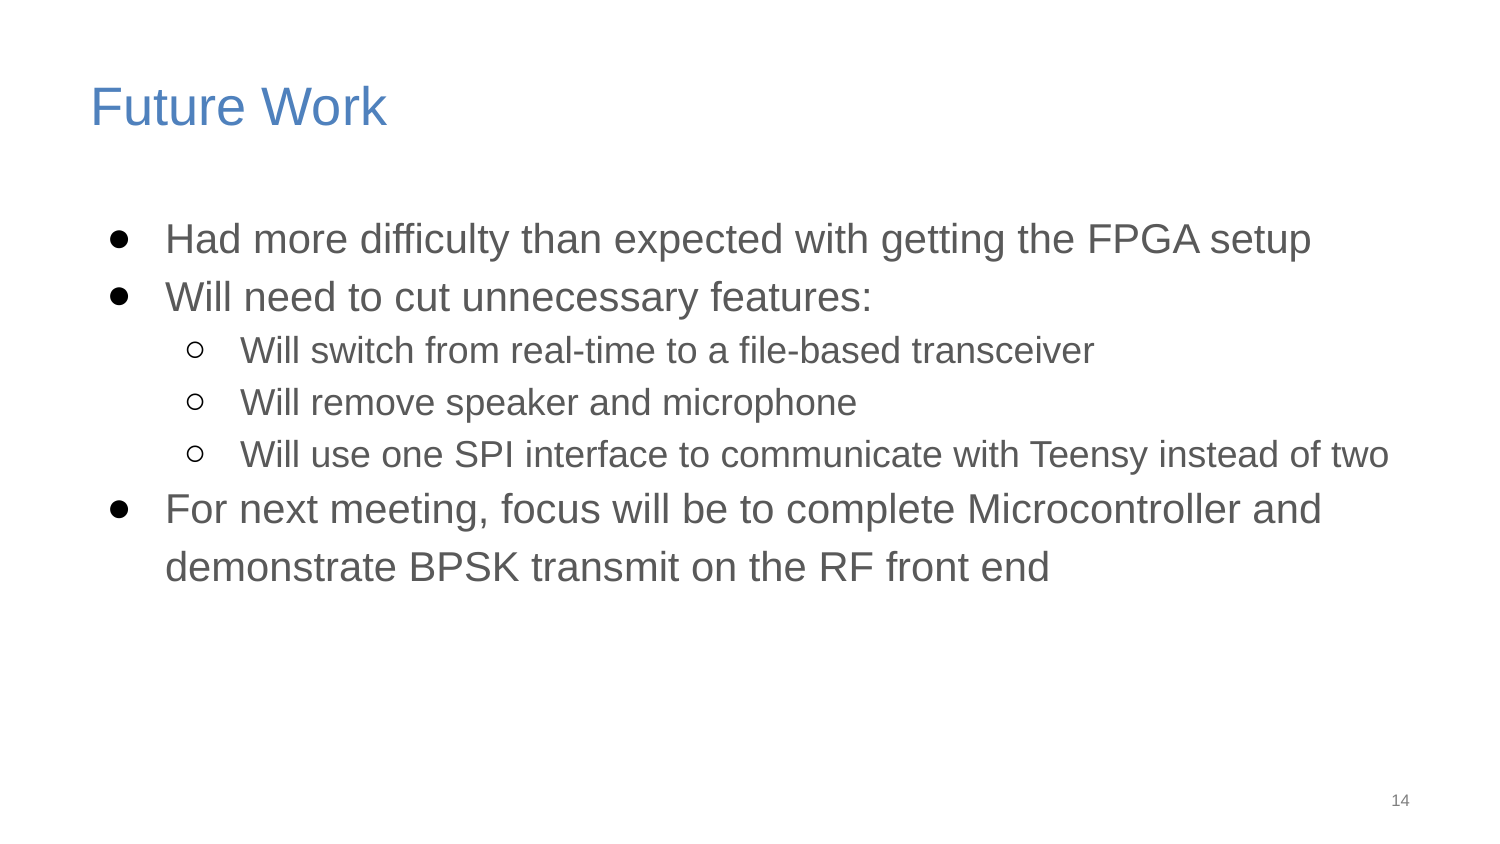

# Future Work
Had more difficulty than expected with getting the FPGA setup
Will need to cut unnecessary features:
Will switch from real-time to a file-based transceiver
Will remove speaker and microphone
Will use one SPI interface to communicate with Teensy instead of two
For next meeting, focus will be to complete Microcontroller and demonstrate BPSK transmit on the RF front end
14